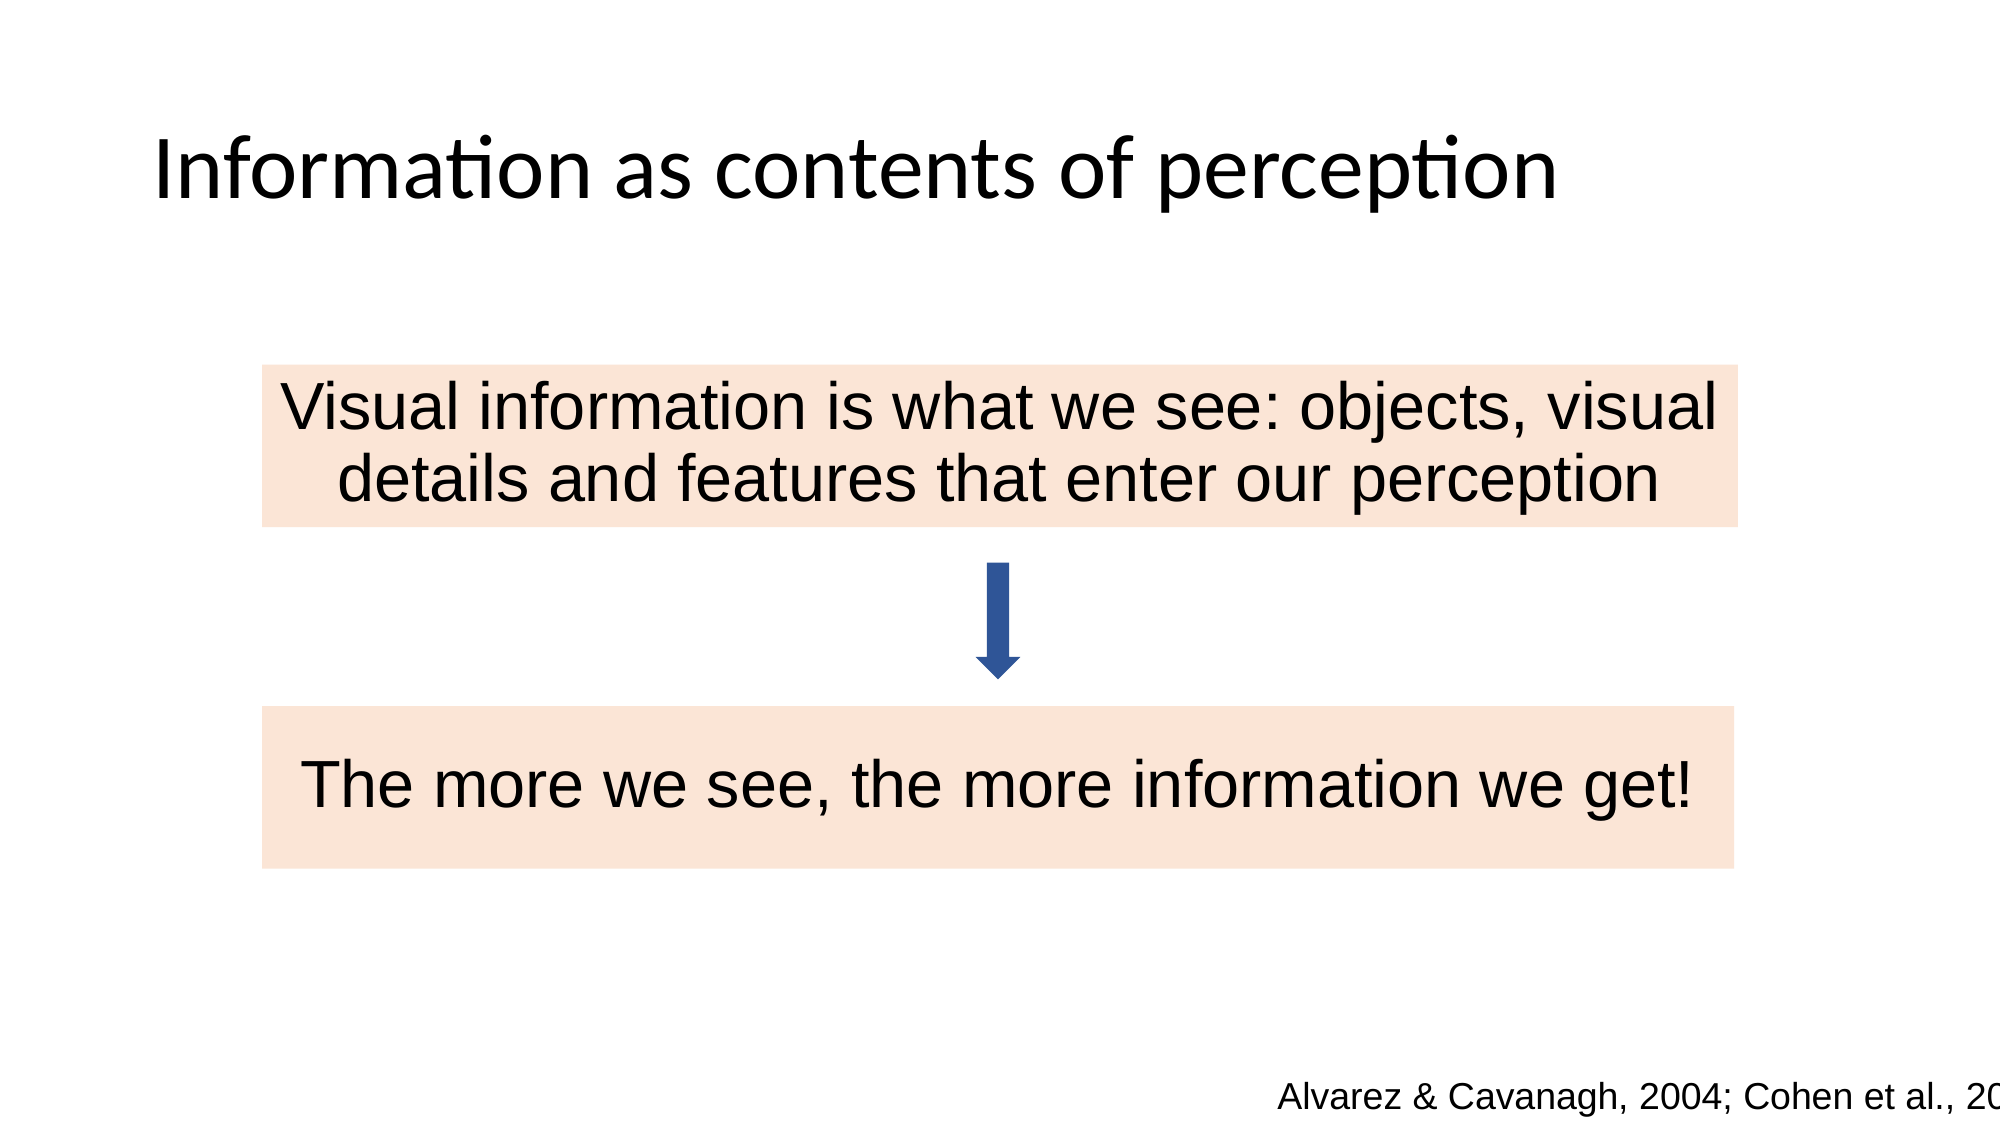

# Information as contents of perception
Visual information is what we see: objects, visual details and features that enter our perception

The more we see, the more information we get!

Alvarez & Cavanagh, 2004; Cohen et al., 2016